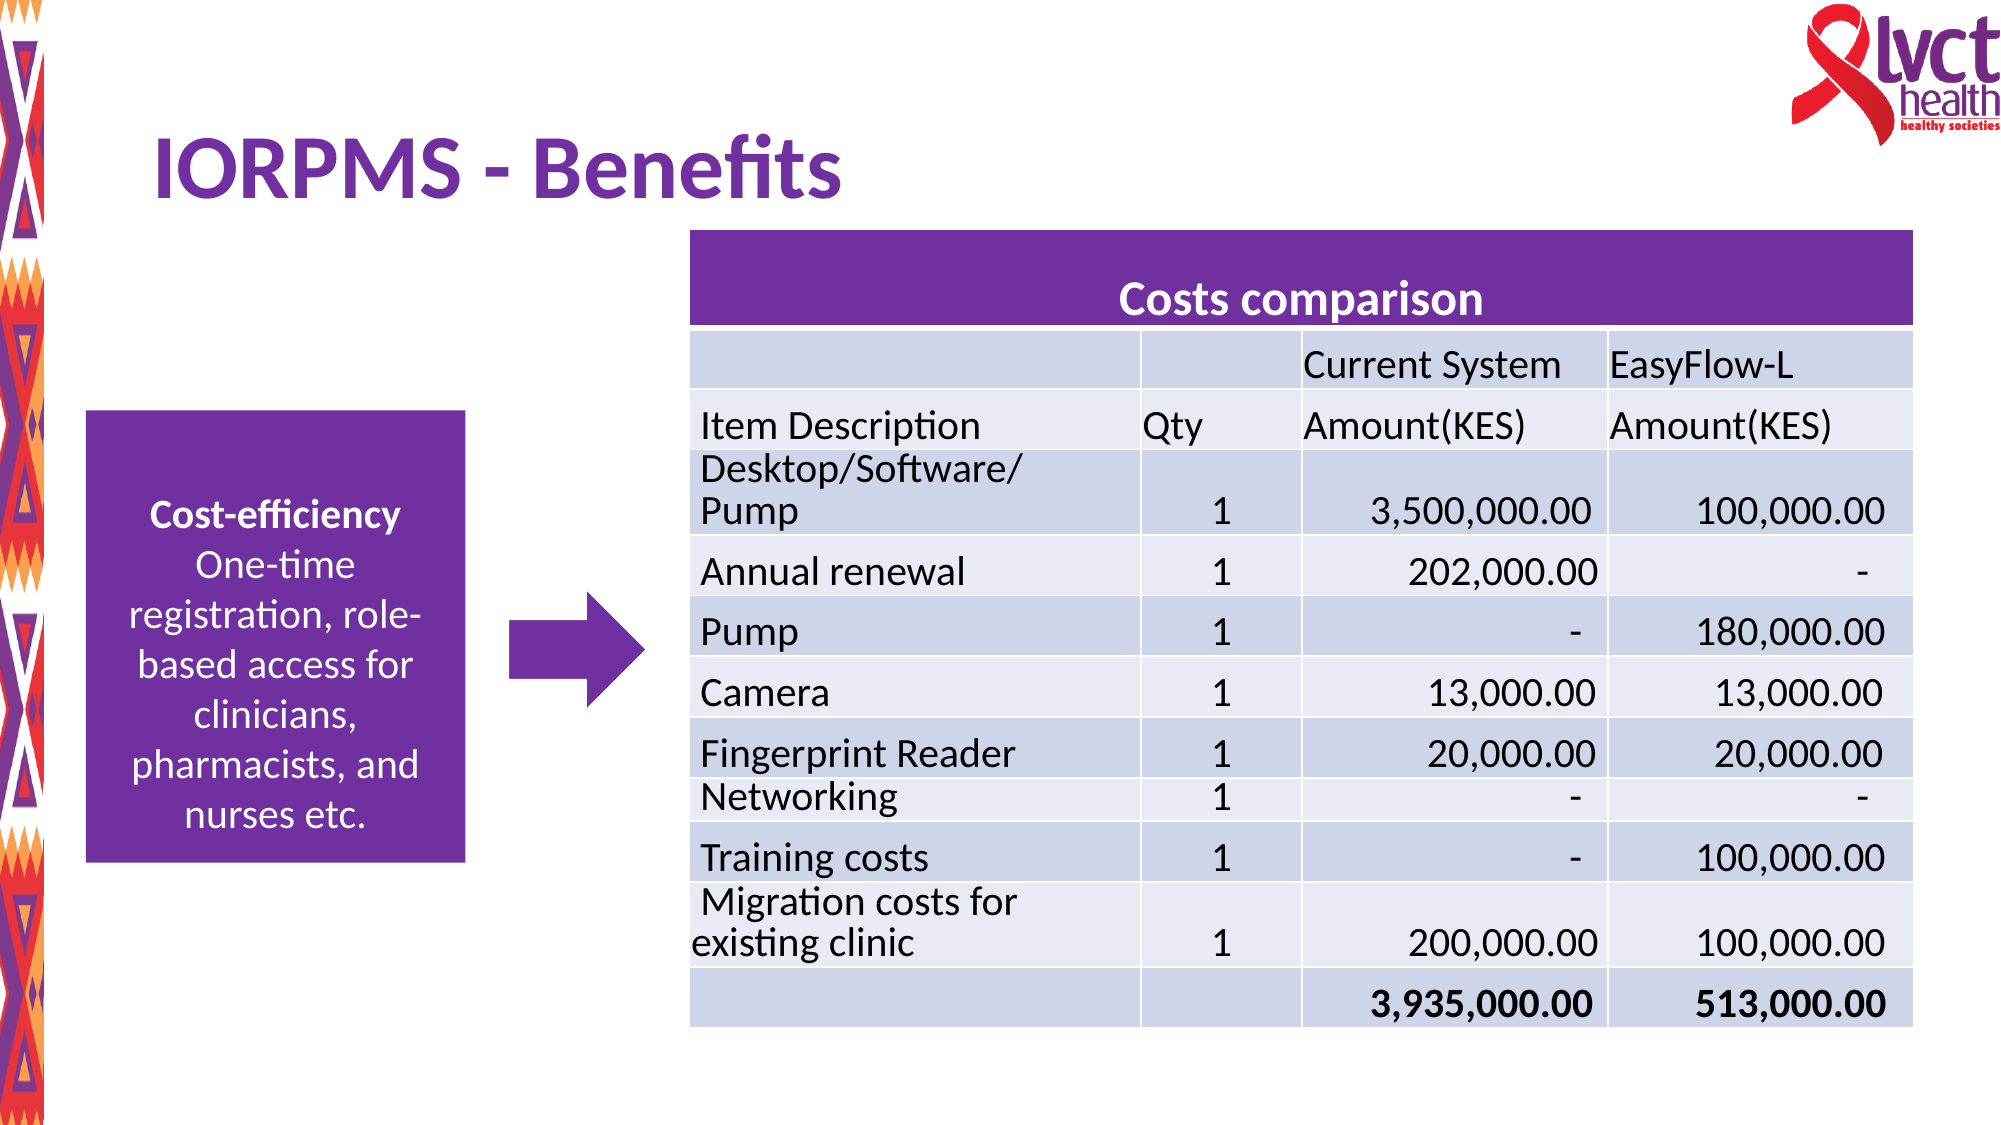

# IORPMS - Benefits
| Costs comparison |  |  |  |
| --- | --- | --- | --- |
|  |  | Current System | EasyFlow-L |
| Item Description | Qty | Amount(KES) | Amount(KES) |
| Desktop/Software/ Pump | 1 | 3,500,000.00 | 100,000.00 |
| Annual renewal | 1 | 202,000.00 | - |
| Pump | 1 | - | 180,000.00 |
| Camera | 1 | 13,000.00 | 13,000.00 |
| Fingerprint Reader | 1 | 20,000.00 | 20,000.00 |
| Networking | 1 | - | - |
| Training costs | 1 | - | 100,000.00 |
| Migration costs for existing clinic | 1 | 200,000.00 | 100,000.00 |
|  |  | 3,935,000.00 | 513,000.00 |

Cost-efficiency
One-time registration, role-based access for clinicians, pharmacists, and nurses etc.